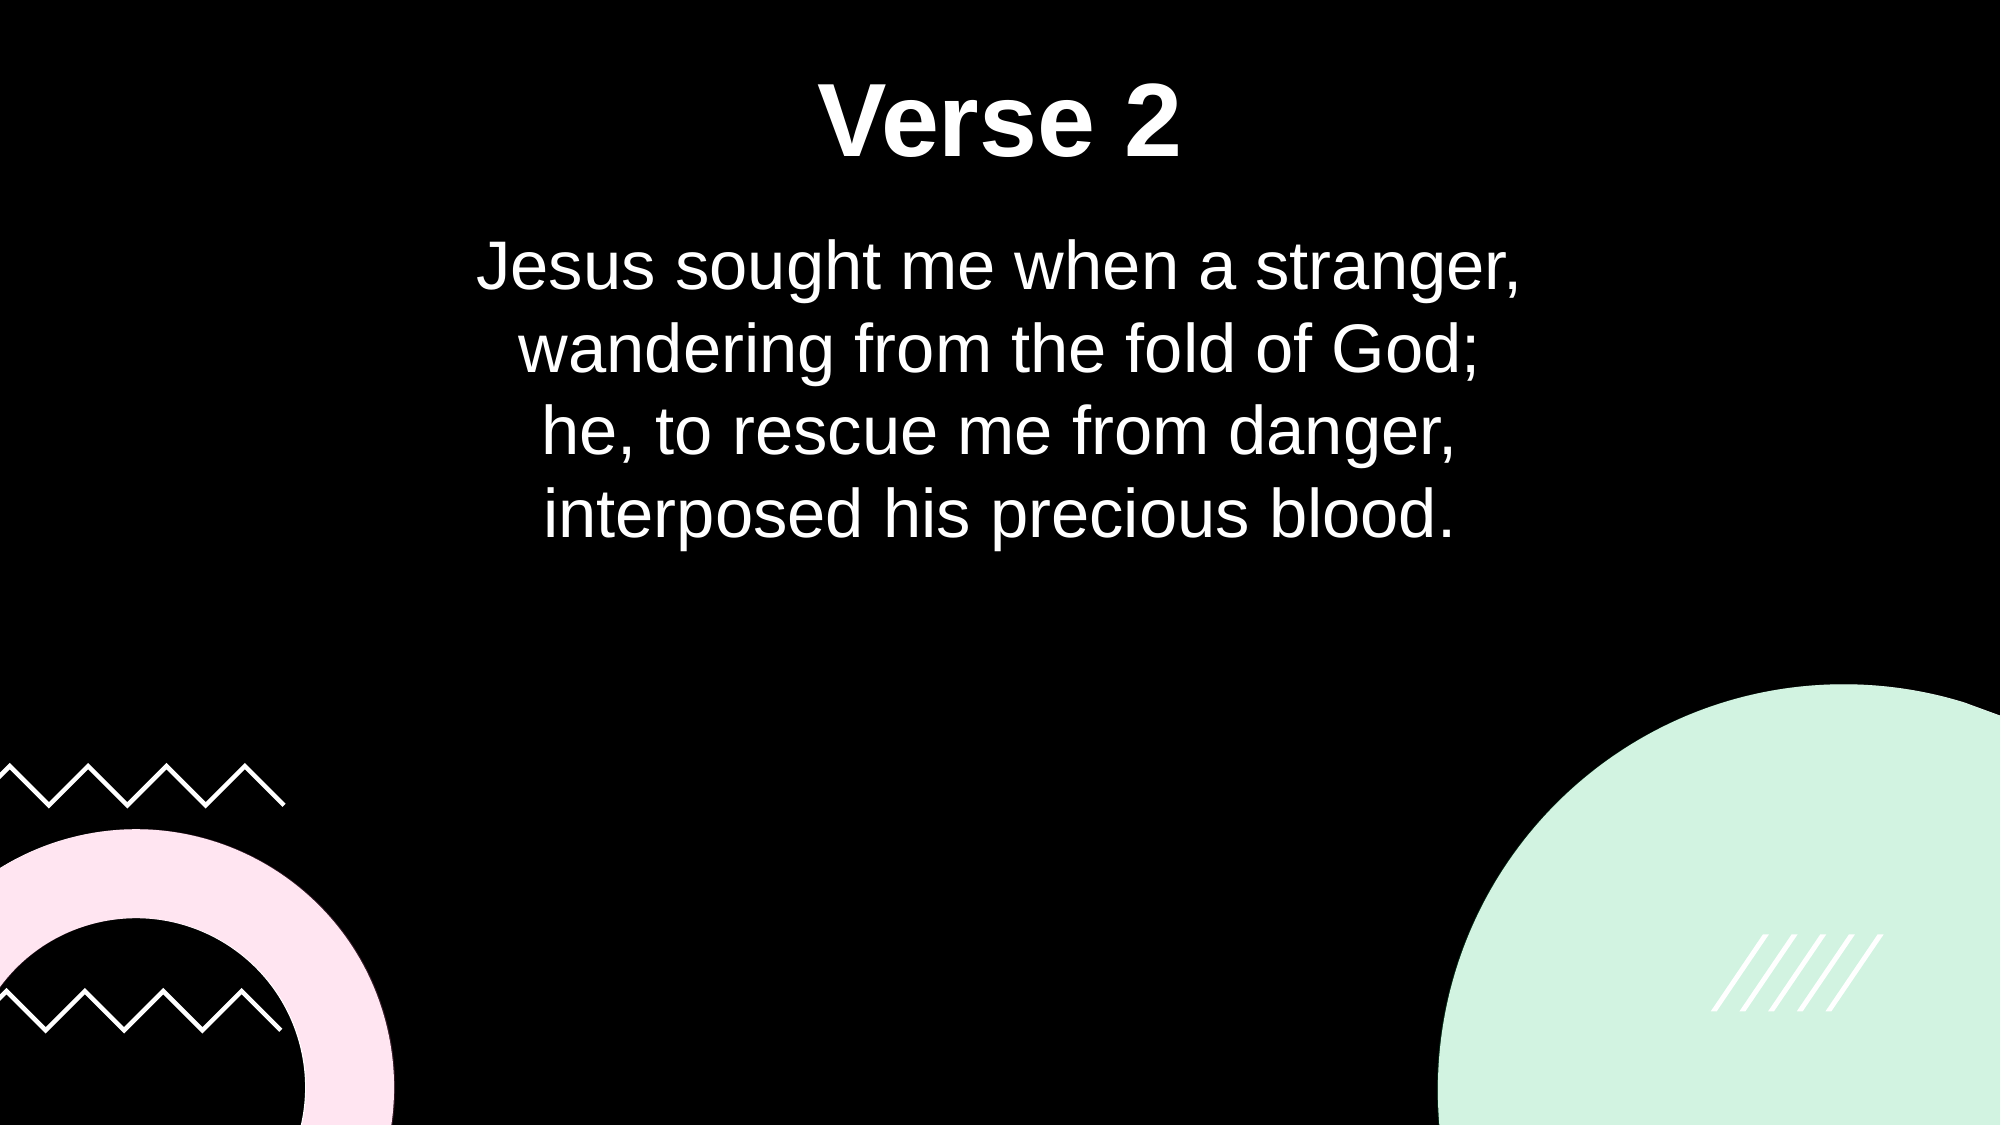

Verse 2
Jesus sought me when a stranger,
wandering from the fold of God;
he, to rescue me from danger,
interposed his precious blood.